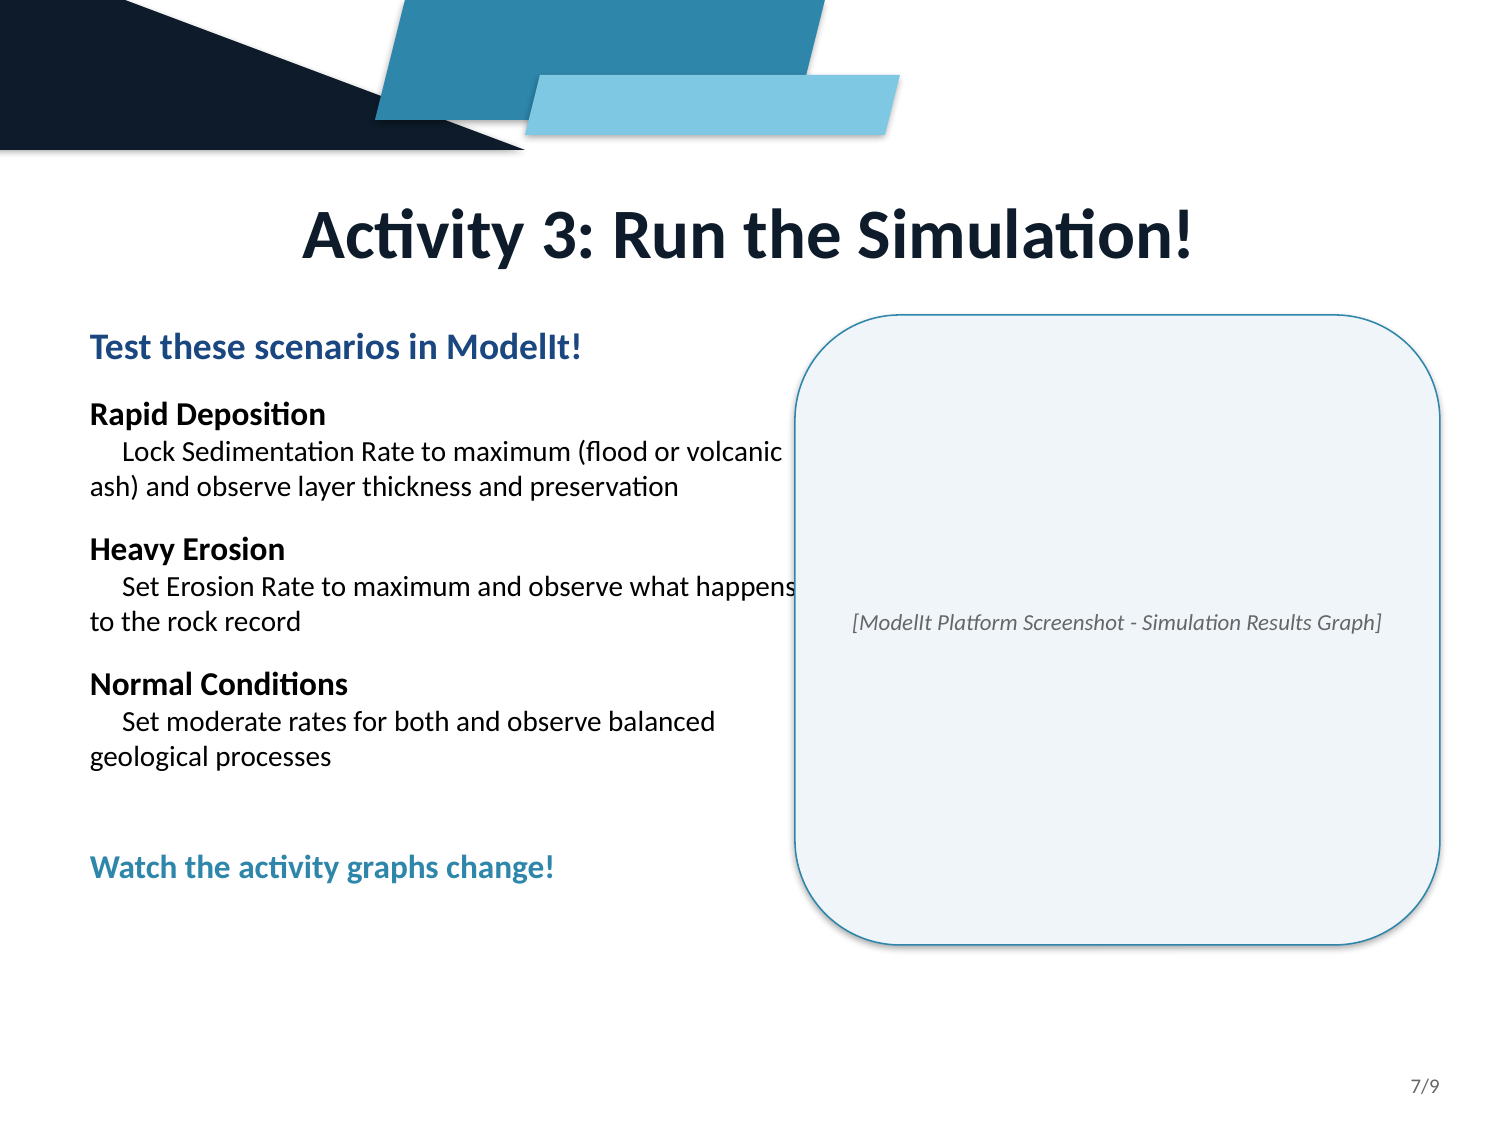

Activity 3: Run the Simulation!
Test these scenarios in ModelIt!
Rapid Deposition
     Lock Sedimentation Rate to maximum (flood or volcanic ash) and observe layer thickness and preservation
Heavy Erosion
     Set Erosion Rate to maximum and observe what happens to the rock record
Normal Conditions
     Set moderate rates for both and observe balanced geological processes
Watch the activity graphs change!

[ModelIt Platform Screenshot - Simulation Results Graph]
7/9